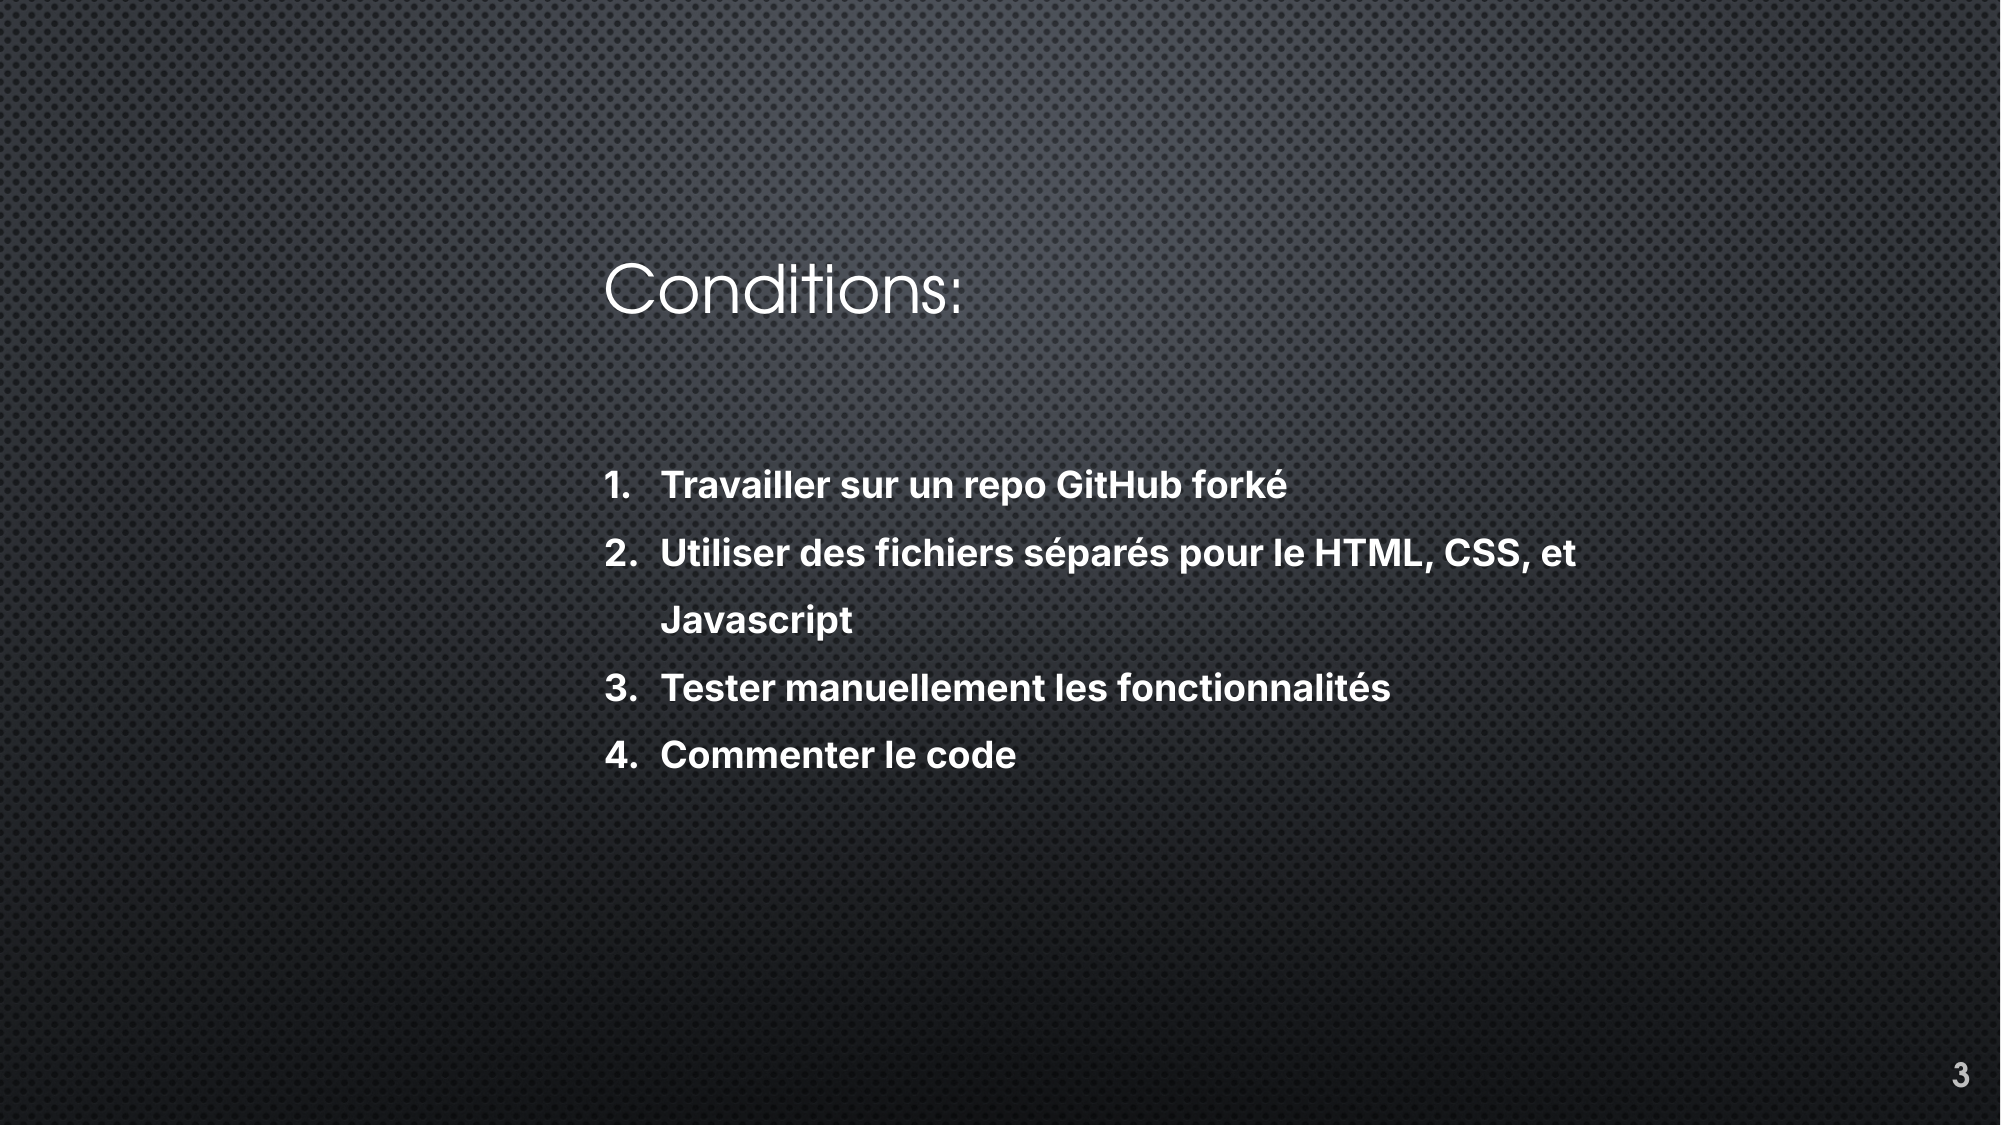

Conditions:
Travailler sur un repo GitHub forké
Utiliser des fichiers séparés pour le HTML, CSS, et Javascript
Tester manuellement les fonctionnalités
Commenter le code
3